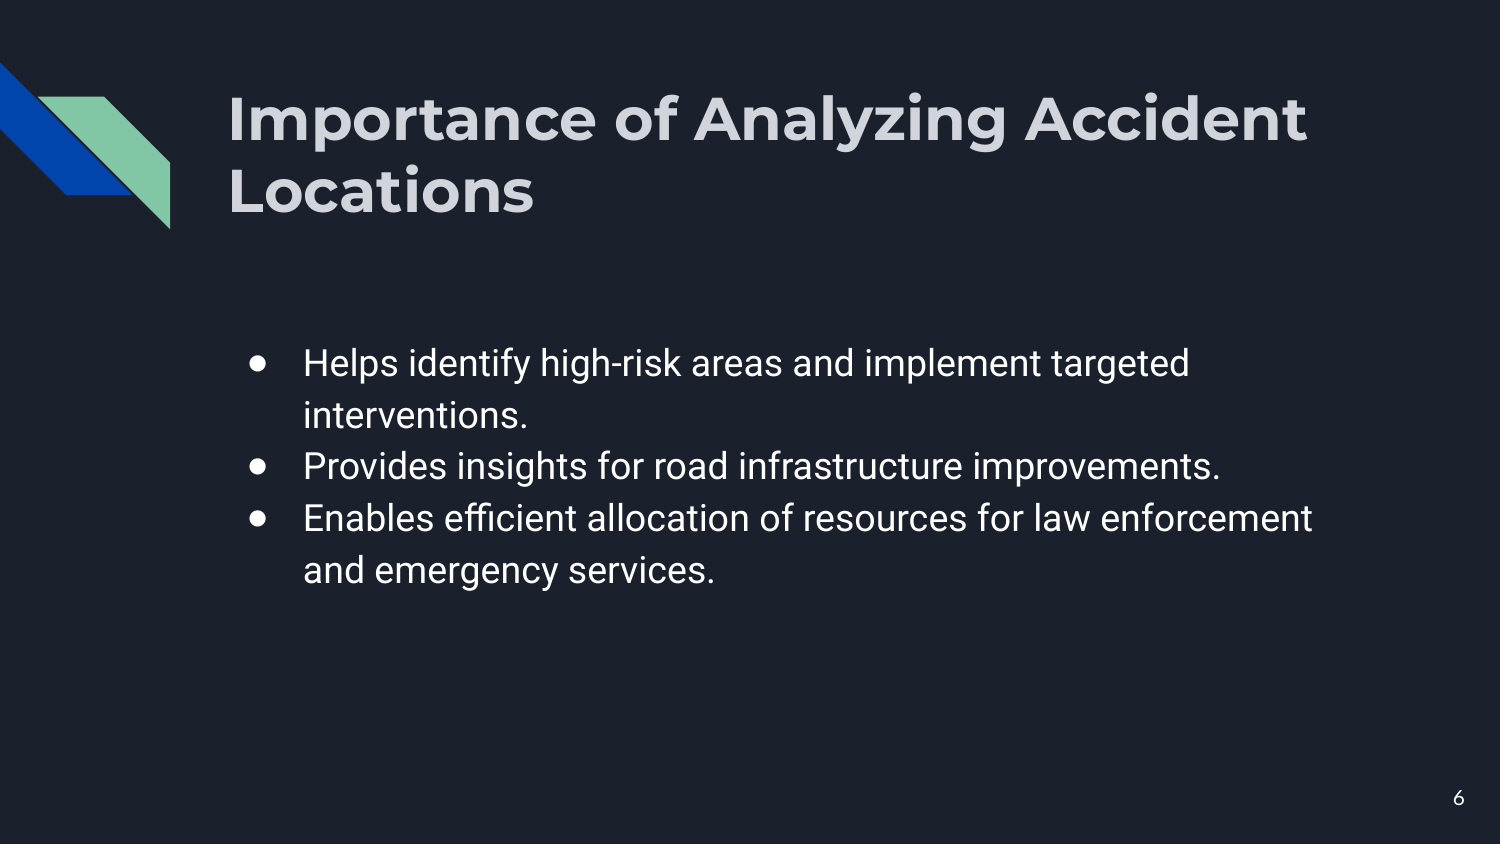

# Importance of Analyzing Accident Locations
Helps identify high-risk areas and implement targeted interventions.
Provides insights for road infrastructure improvements.
Enables efficient allocation of resources for law enforcement and emergency services.

6